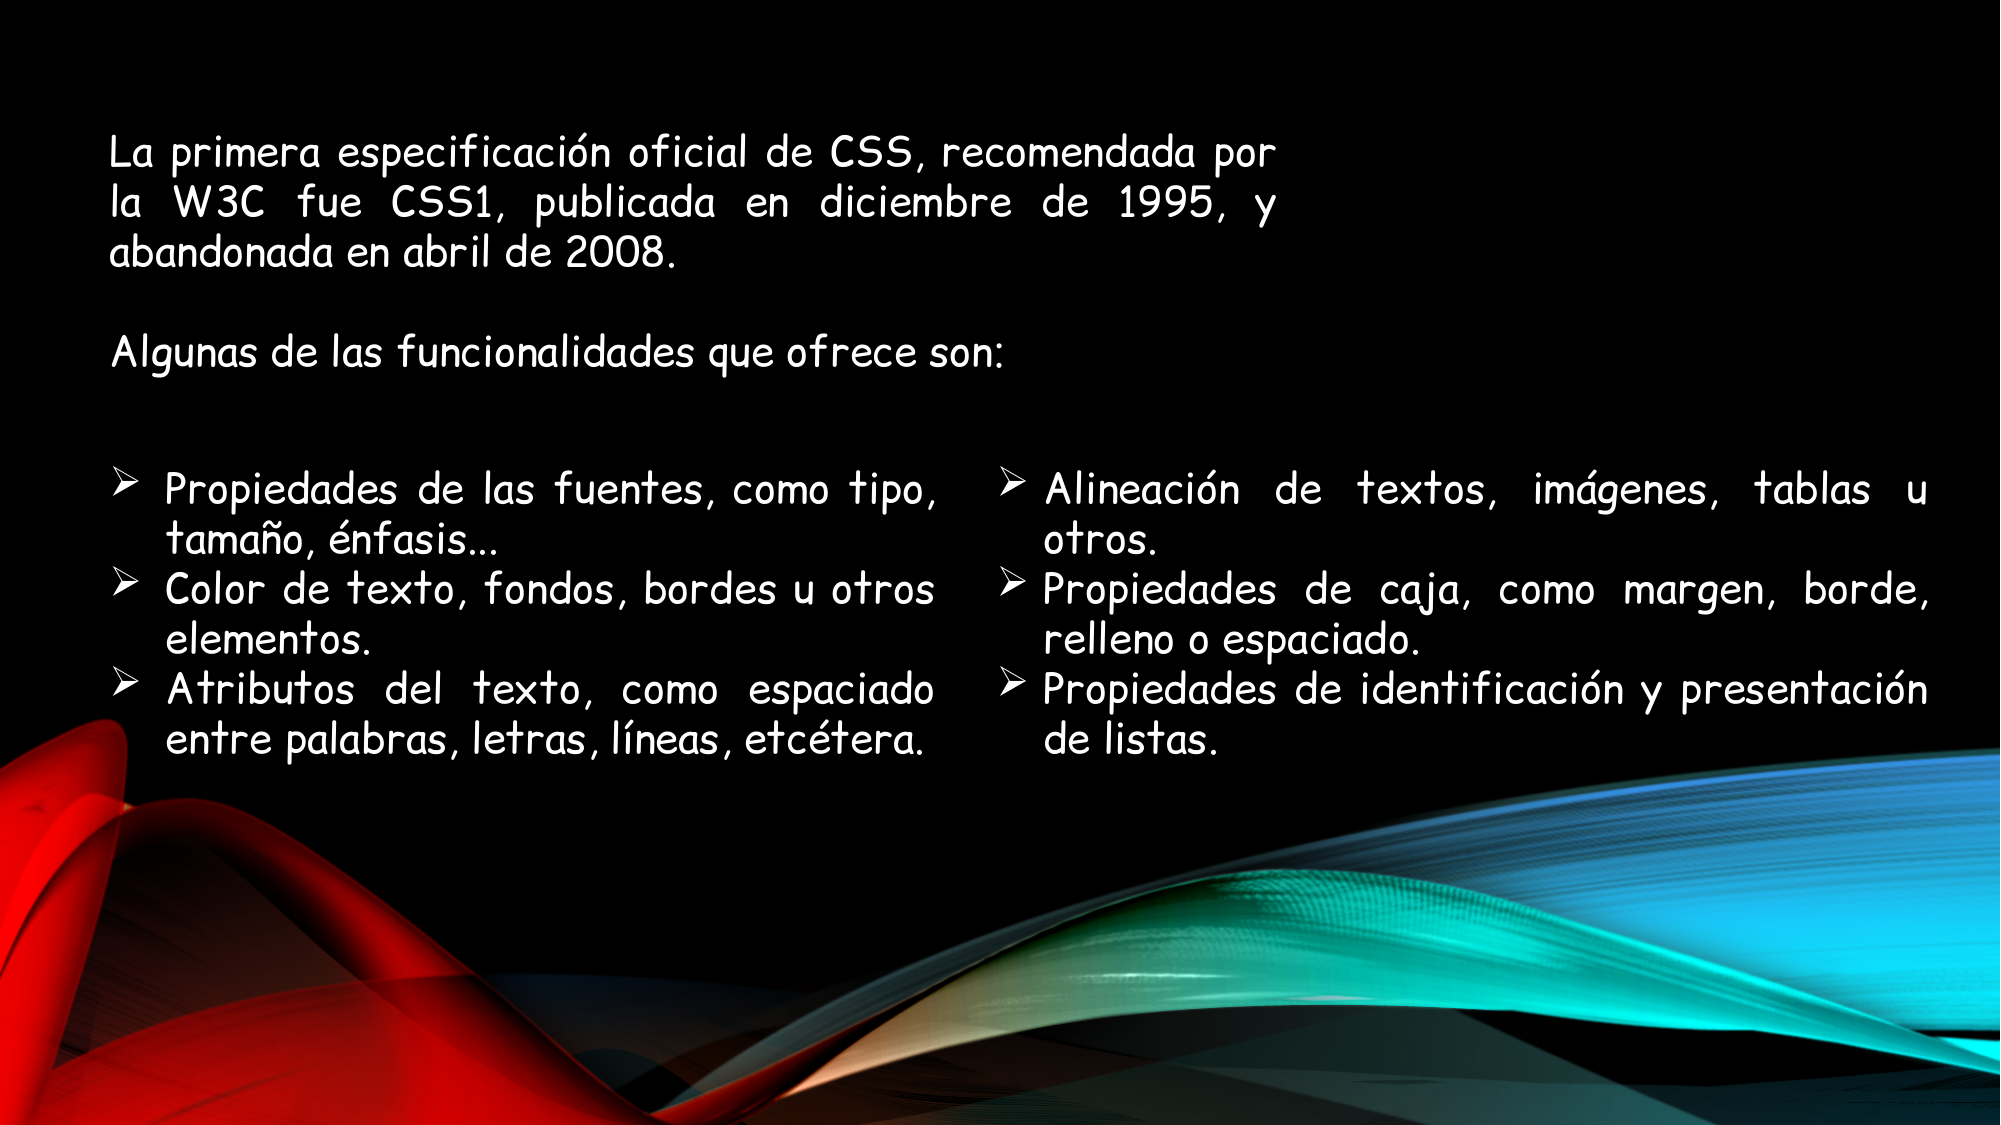

La primera especificación oficial de CSS, recomendada por la W3C fue CSS1, publicada en diciembre de 1995, y abandonada en abril de 2008.

Algunas de las funcionalidades que ofrece son:
CSS1 :v
Propiedades de las fuentes, como tipo, tamaño, énfasis...
Color de texto, fondos, bordes u otros elementos.
Atributos del texto, como espaciado entre palabras, letras, líneas, etcétera.
Alineación de textos, imágenes, tablas u otros.
Propiedades de caja, como margen, borde, relleno o espaciado.
Propiedades de identificación y presentación de listas.